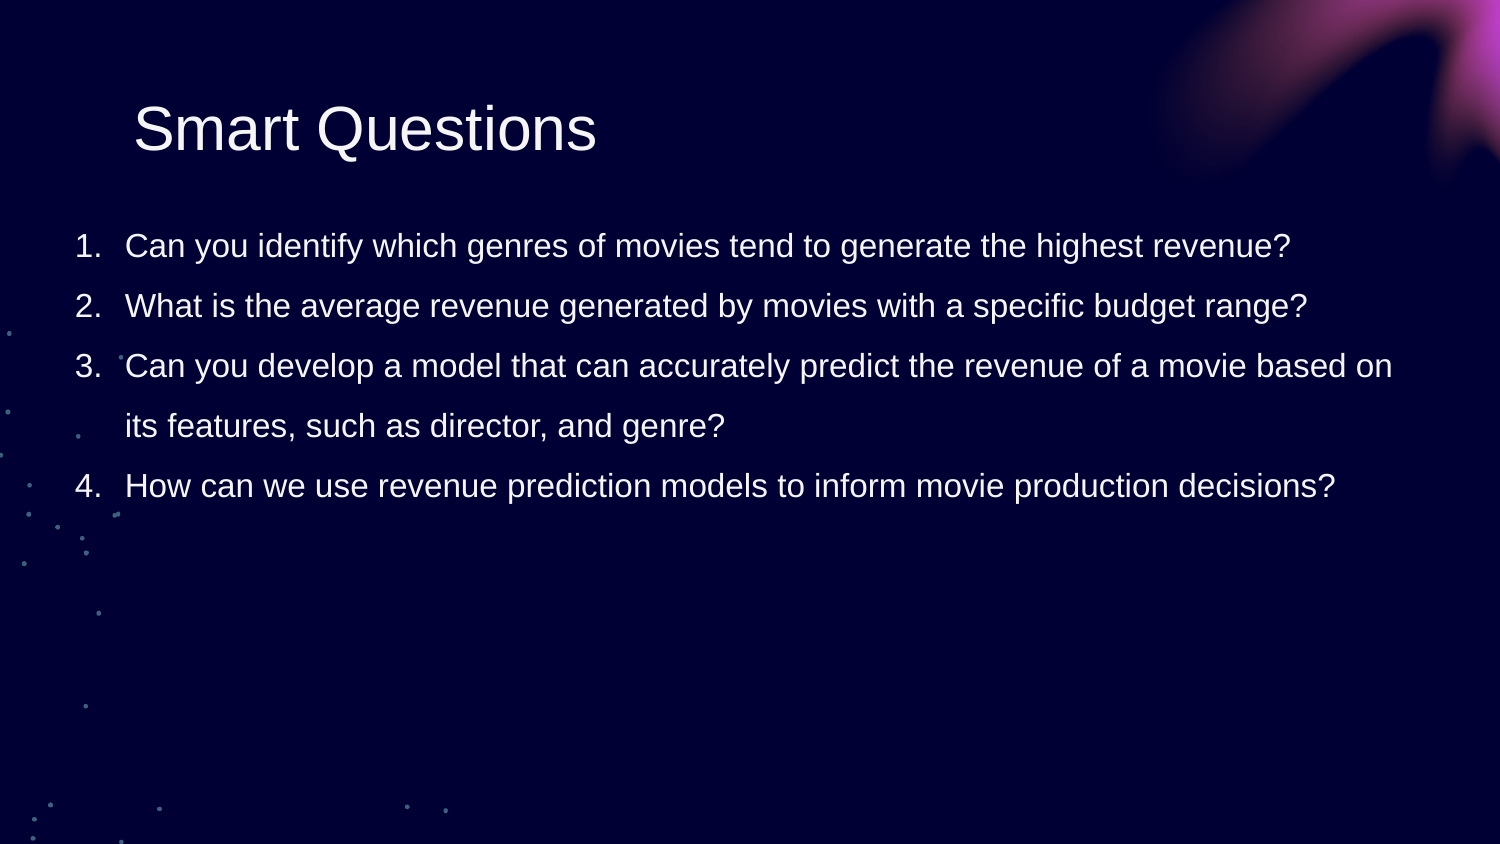

# Smart Questions
Can you identify which genres of movies tend to generate the highest revenue?
What is the average revenue generated by movies with a specific budget range?
Can you develop a model that can accurately predict the revenue of a movie based on its features, such as director, and genre?
How can we use revenue prediction models to inform movie production decisions?